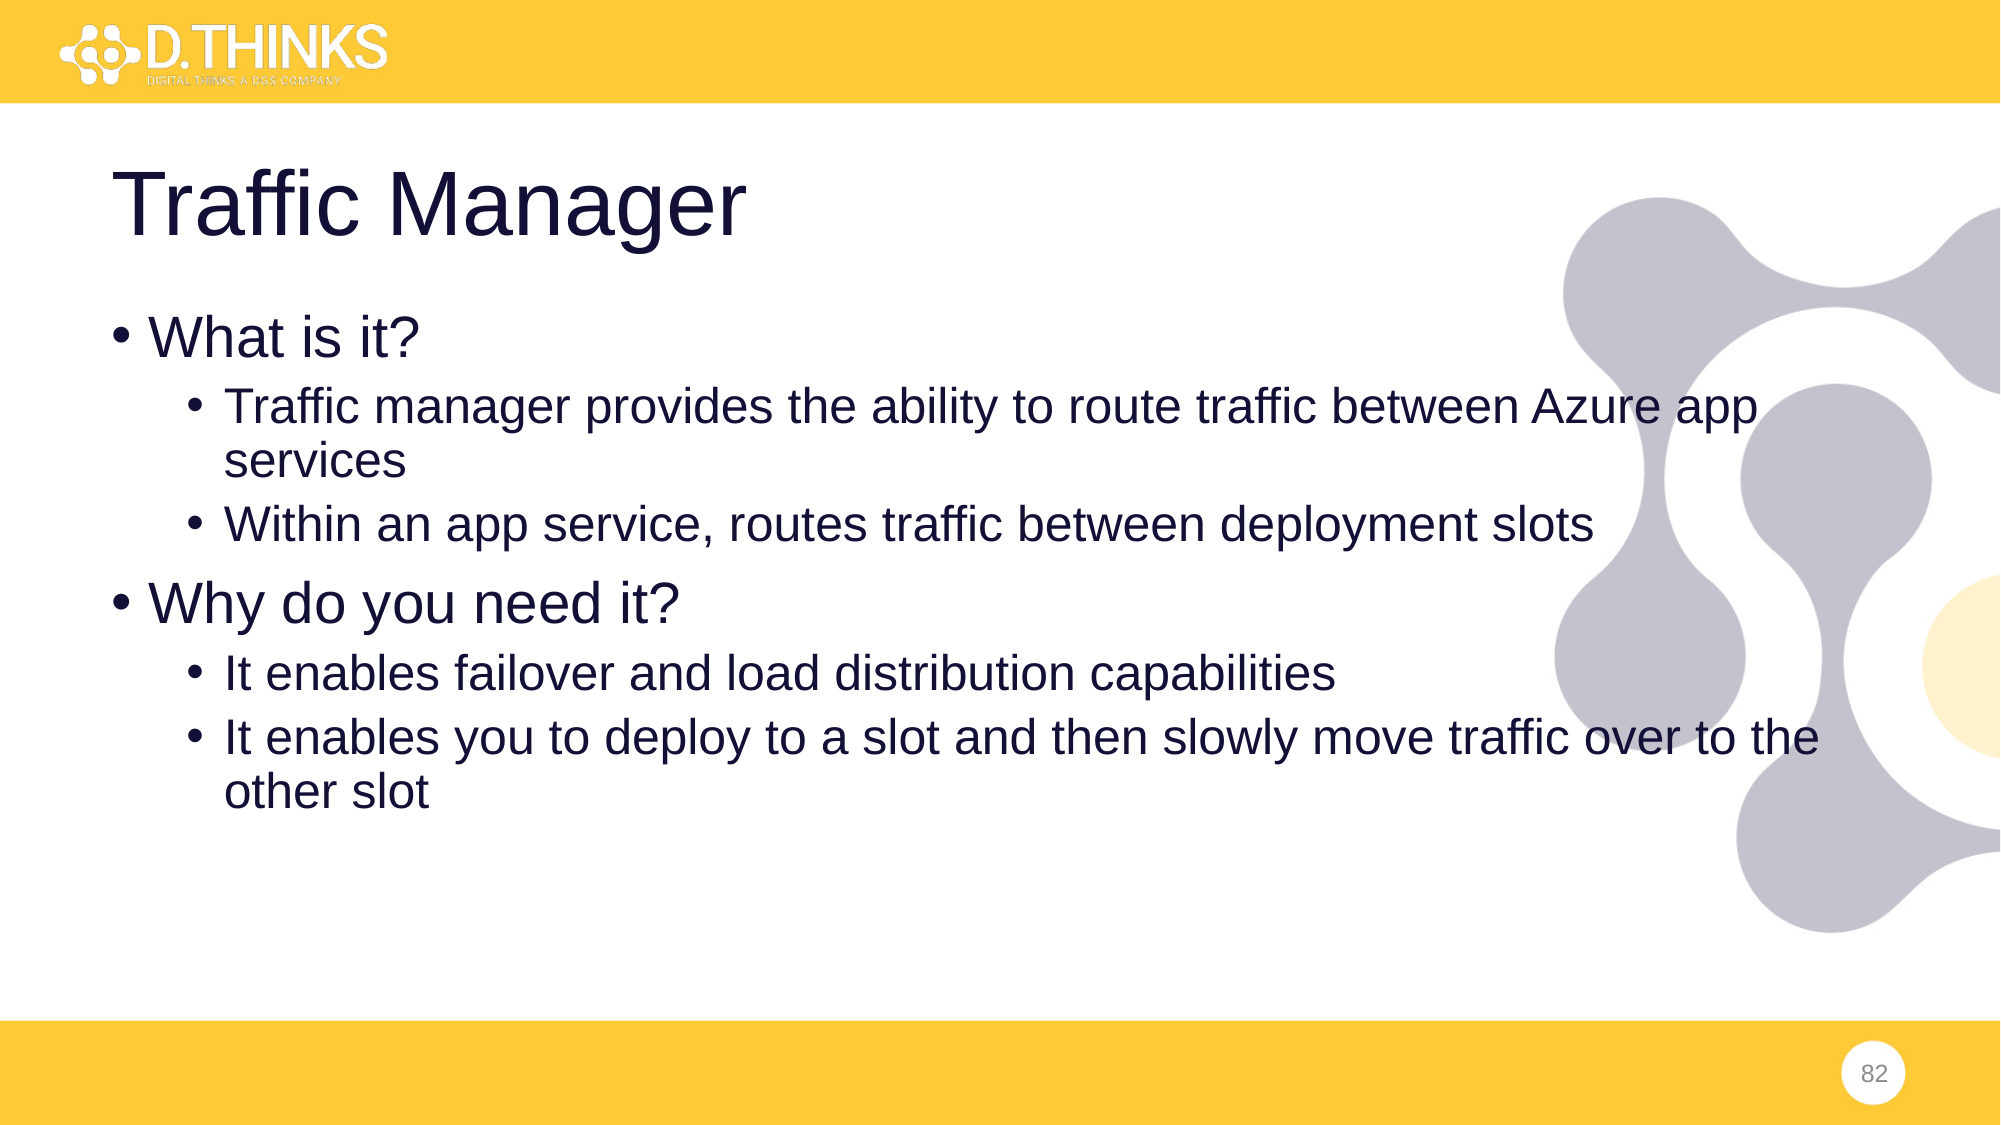

# Traffic Manager
What is it?
Traffic manager provides the ability to route traffic between Azure app services
Within an app service, routes traffic between deployment slots
Why do you need it?
It enables failover and load distribution capabilities
It enables you to deploy to a slot and then slowly move traffic over to the other slot

82